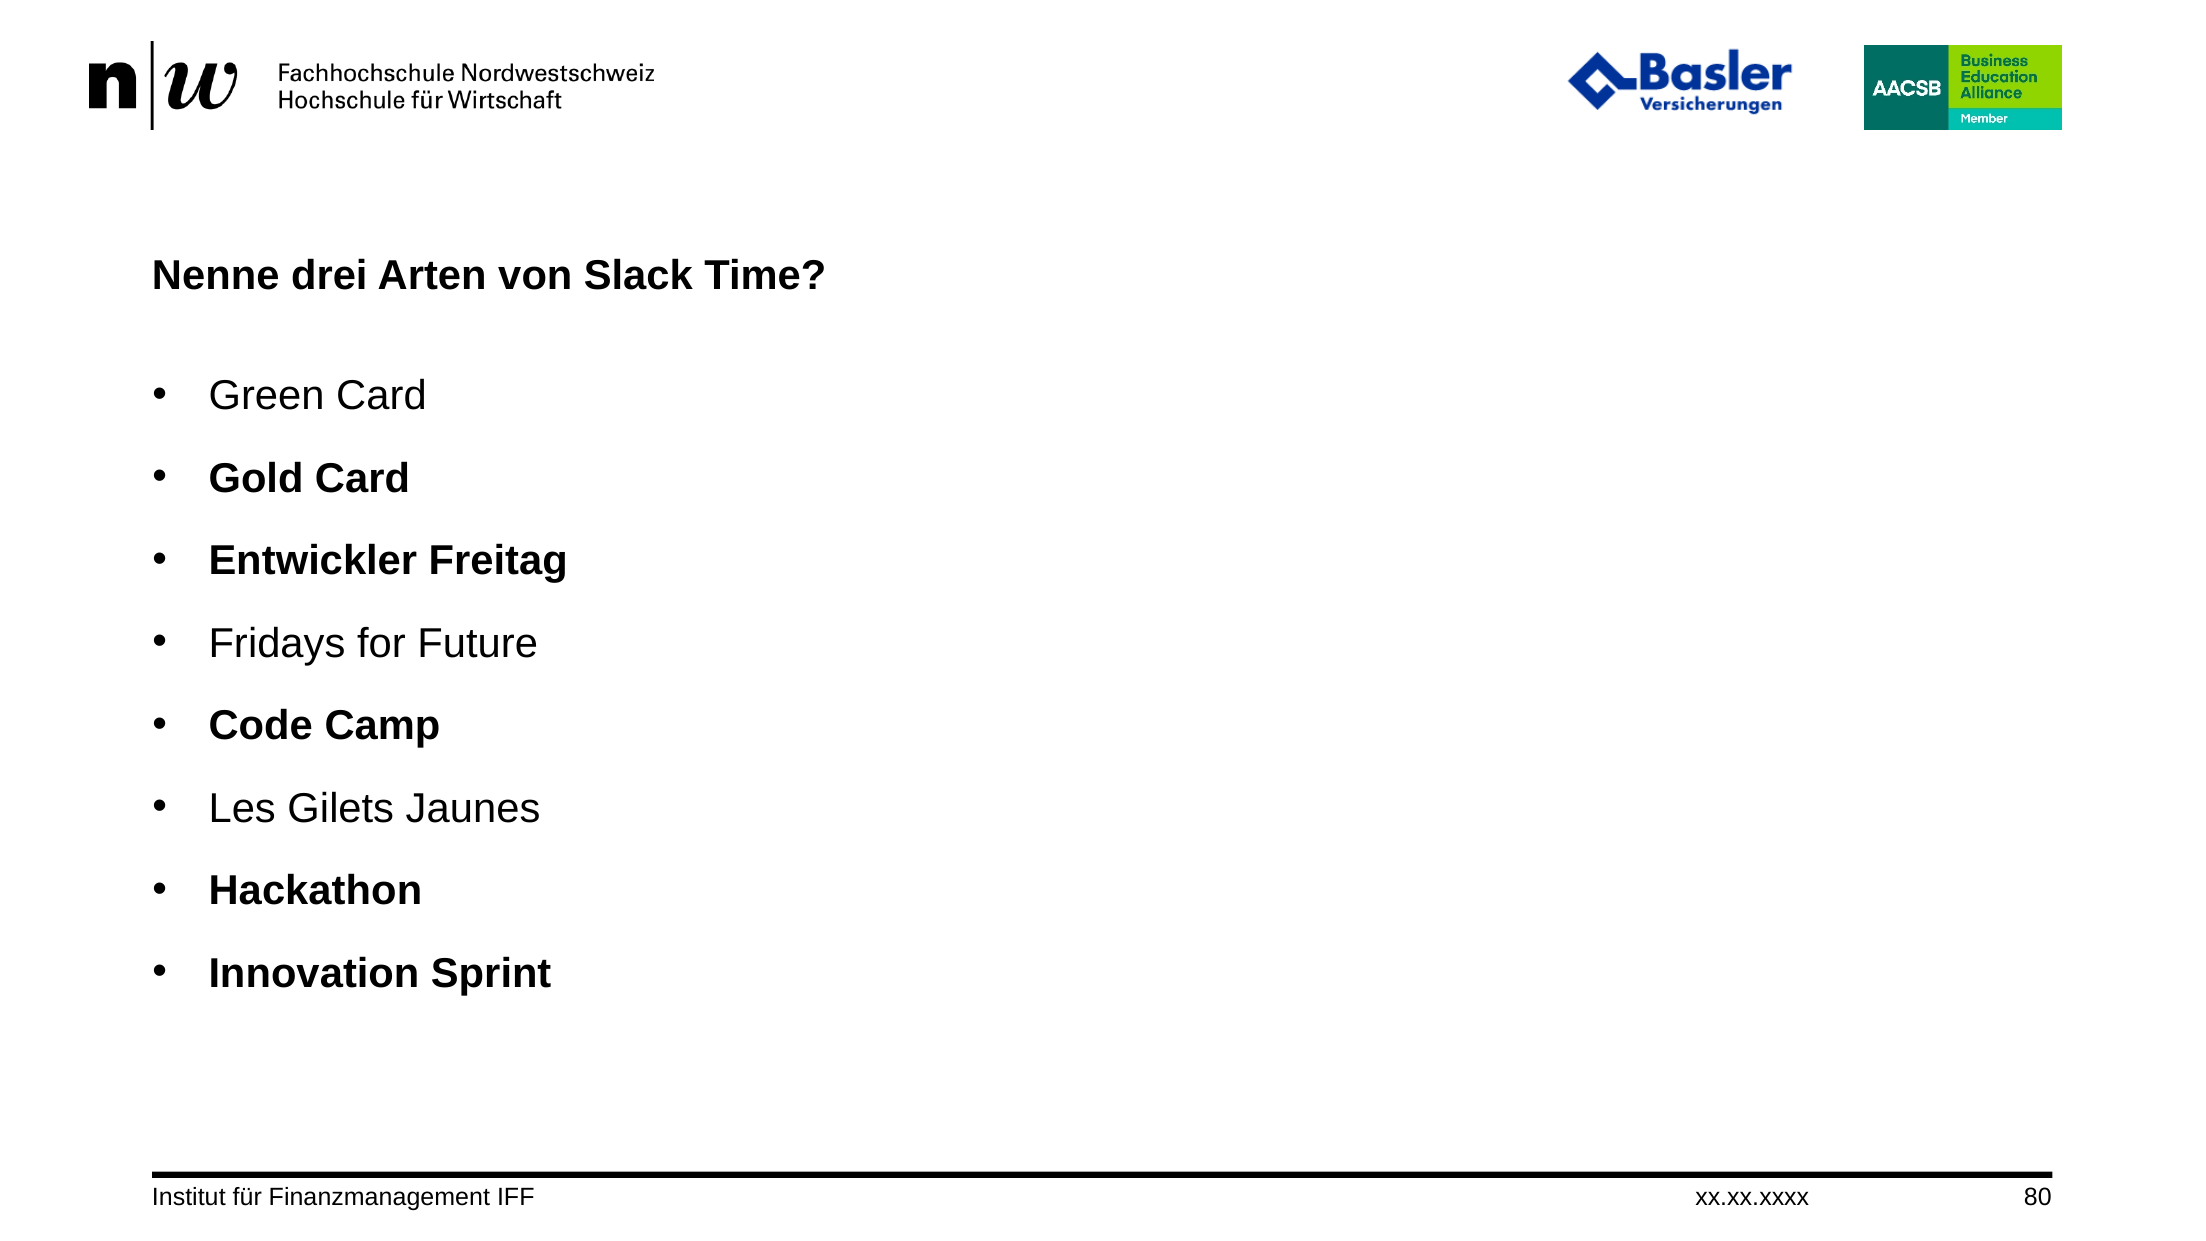

# Nenne drei Arten von Slack Time?
Green Card
Gold Card
Entwickler Freitag
Fridays for Future
Code Camp
Les Gilets Jaunes
Hackathon
Innovation Sprint

Institut für Finanzmanagement IFF
xx.xx.xxxx
80